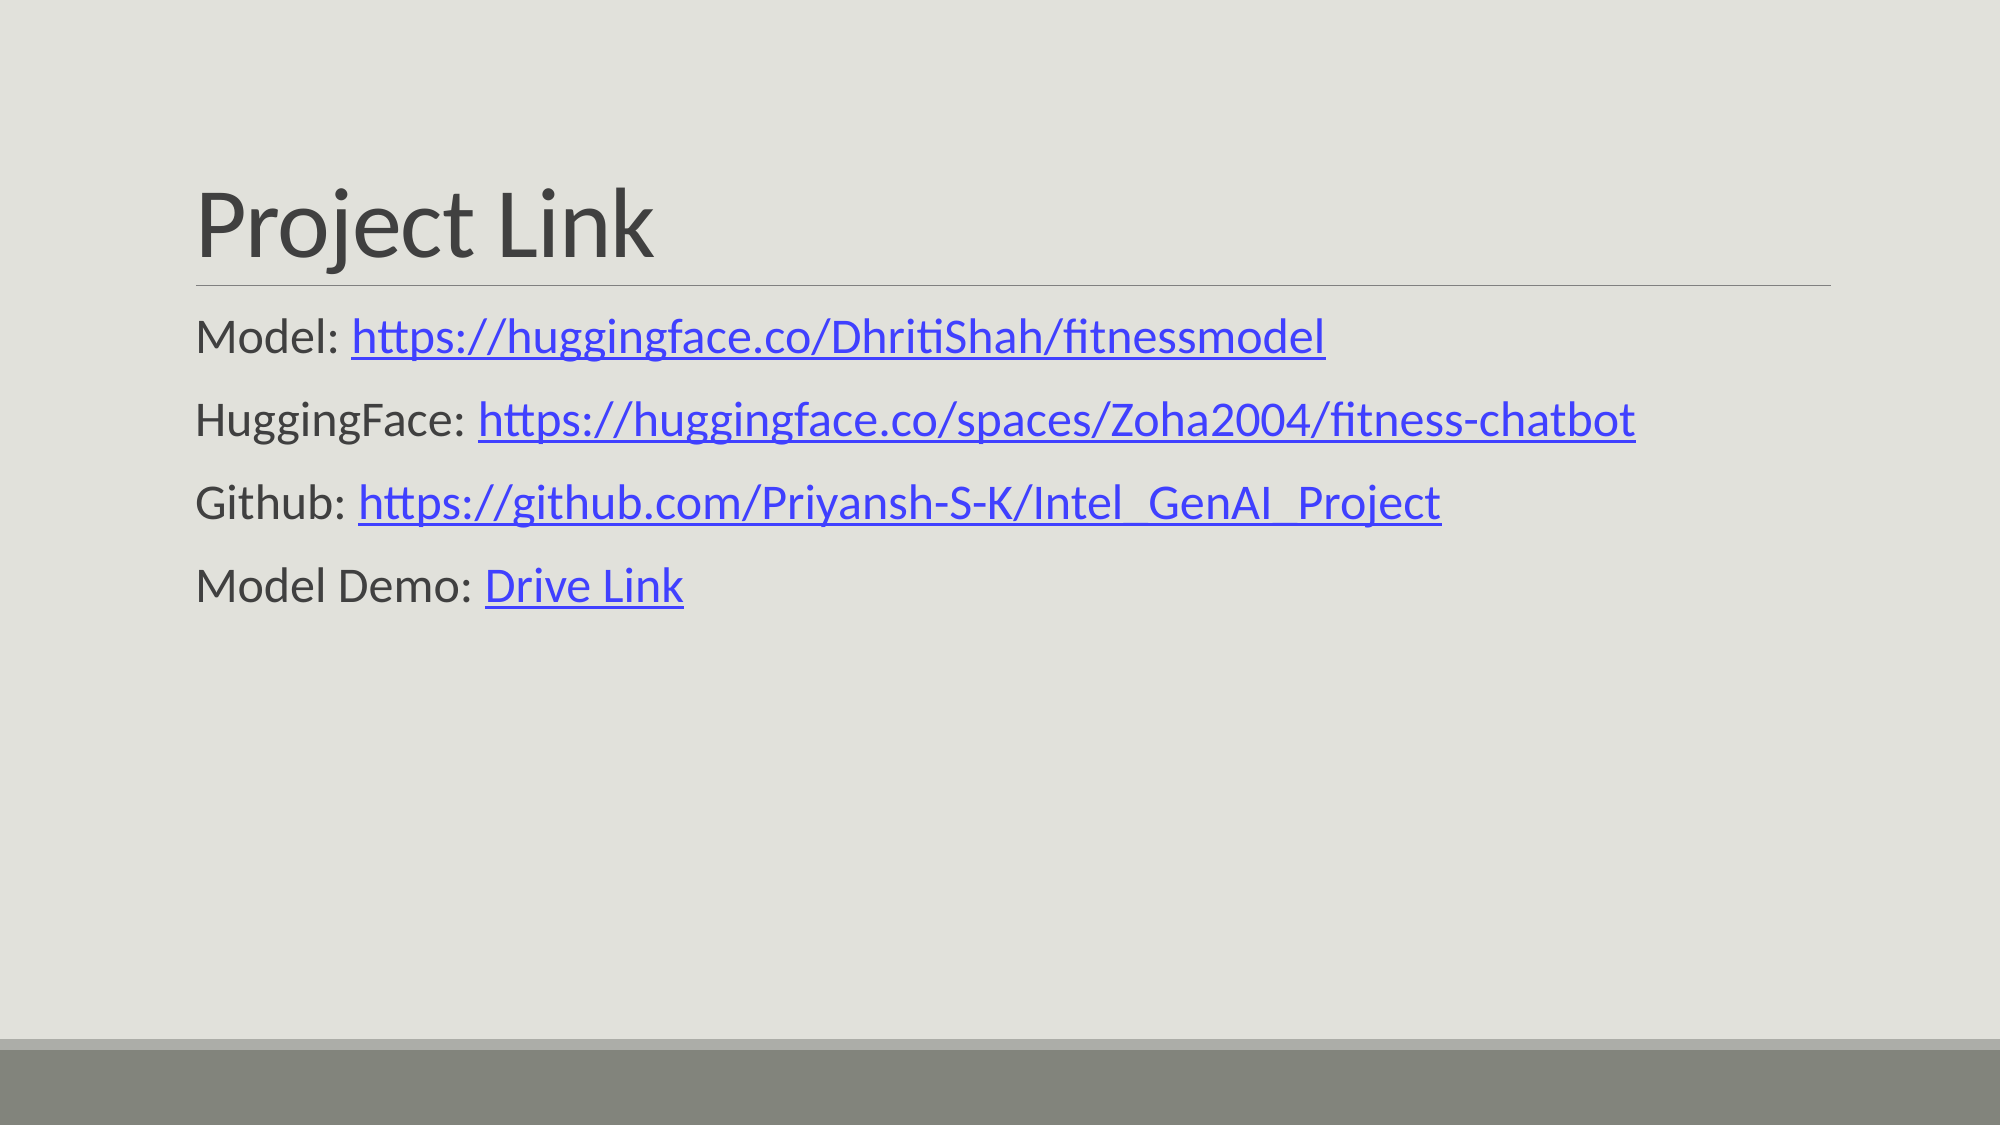

# Project Link
Model: https://huggingface.co/DhritiShah/fitnessmodel
HuggingFace: https://huggingface.co/spaces/Zoha2004/fitness-chatbot
Github: https://github.com/Priyansh-S-K/Intel_GenAI_Project
Model Demo: Drive Link